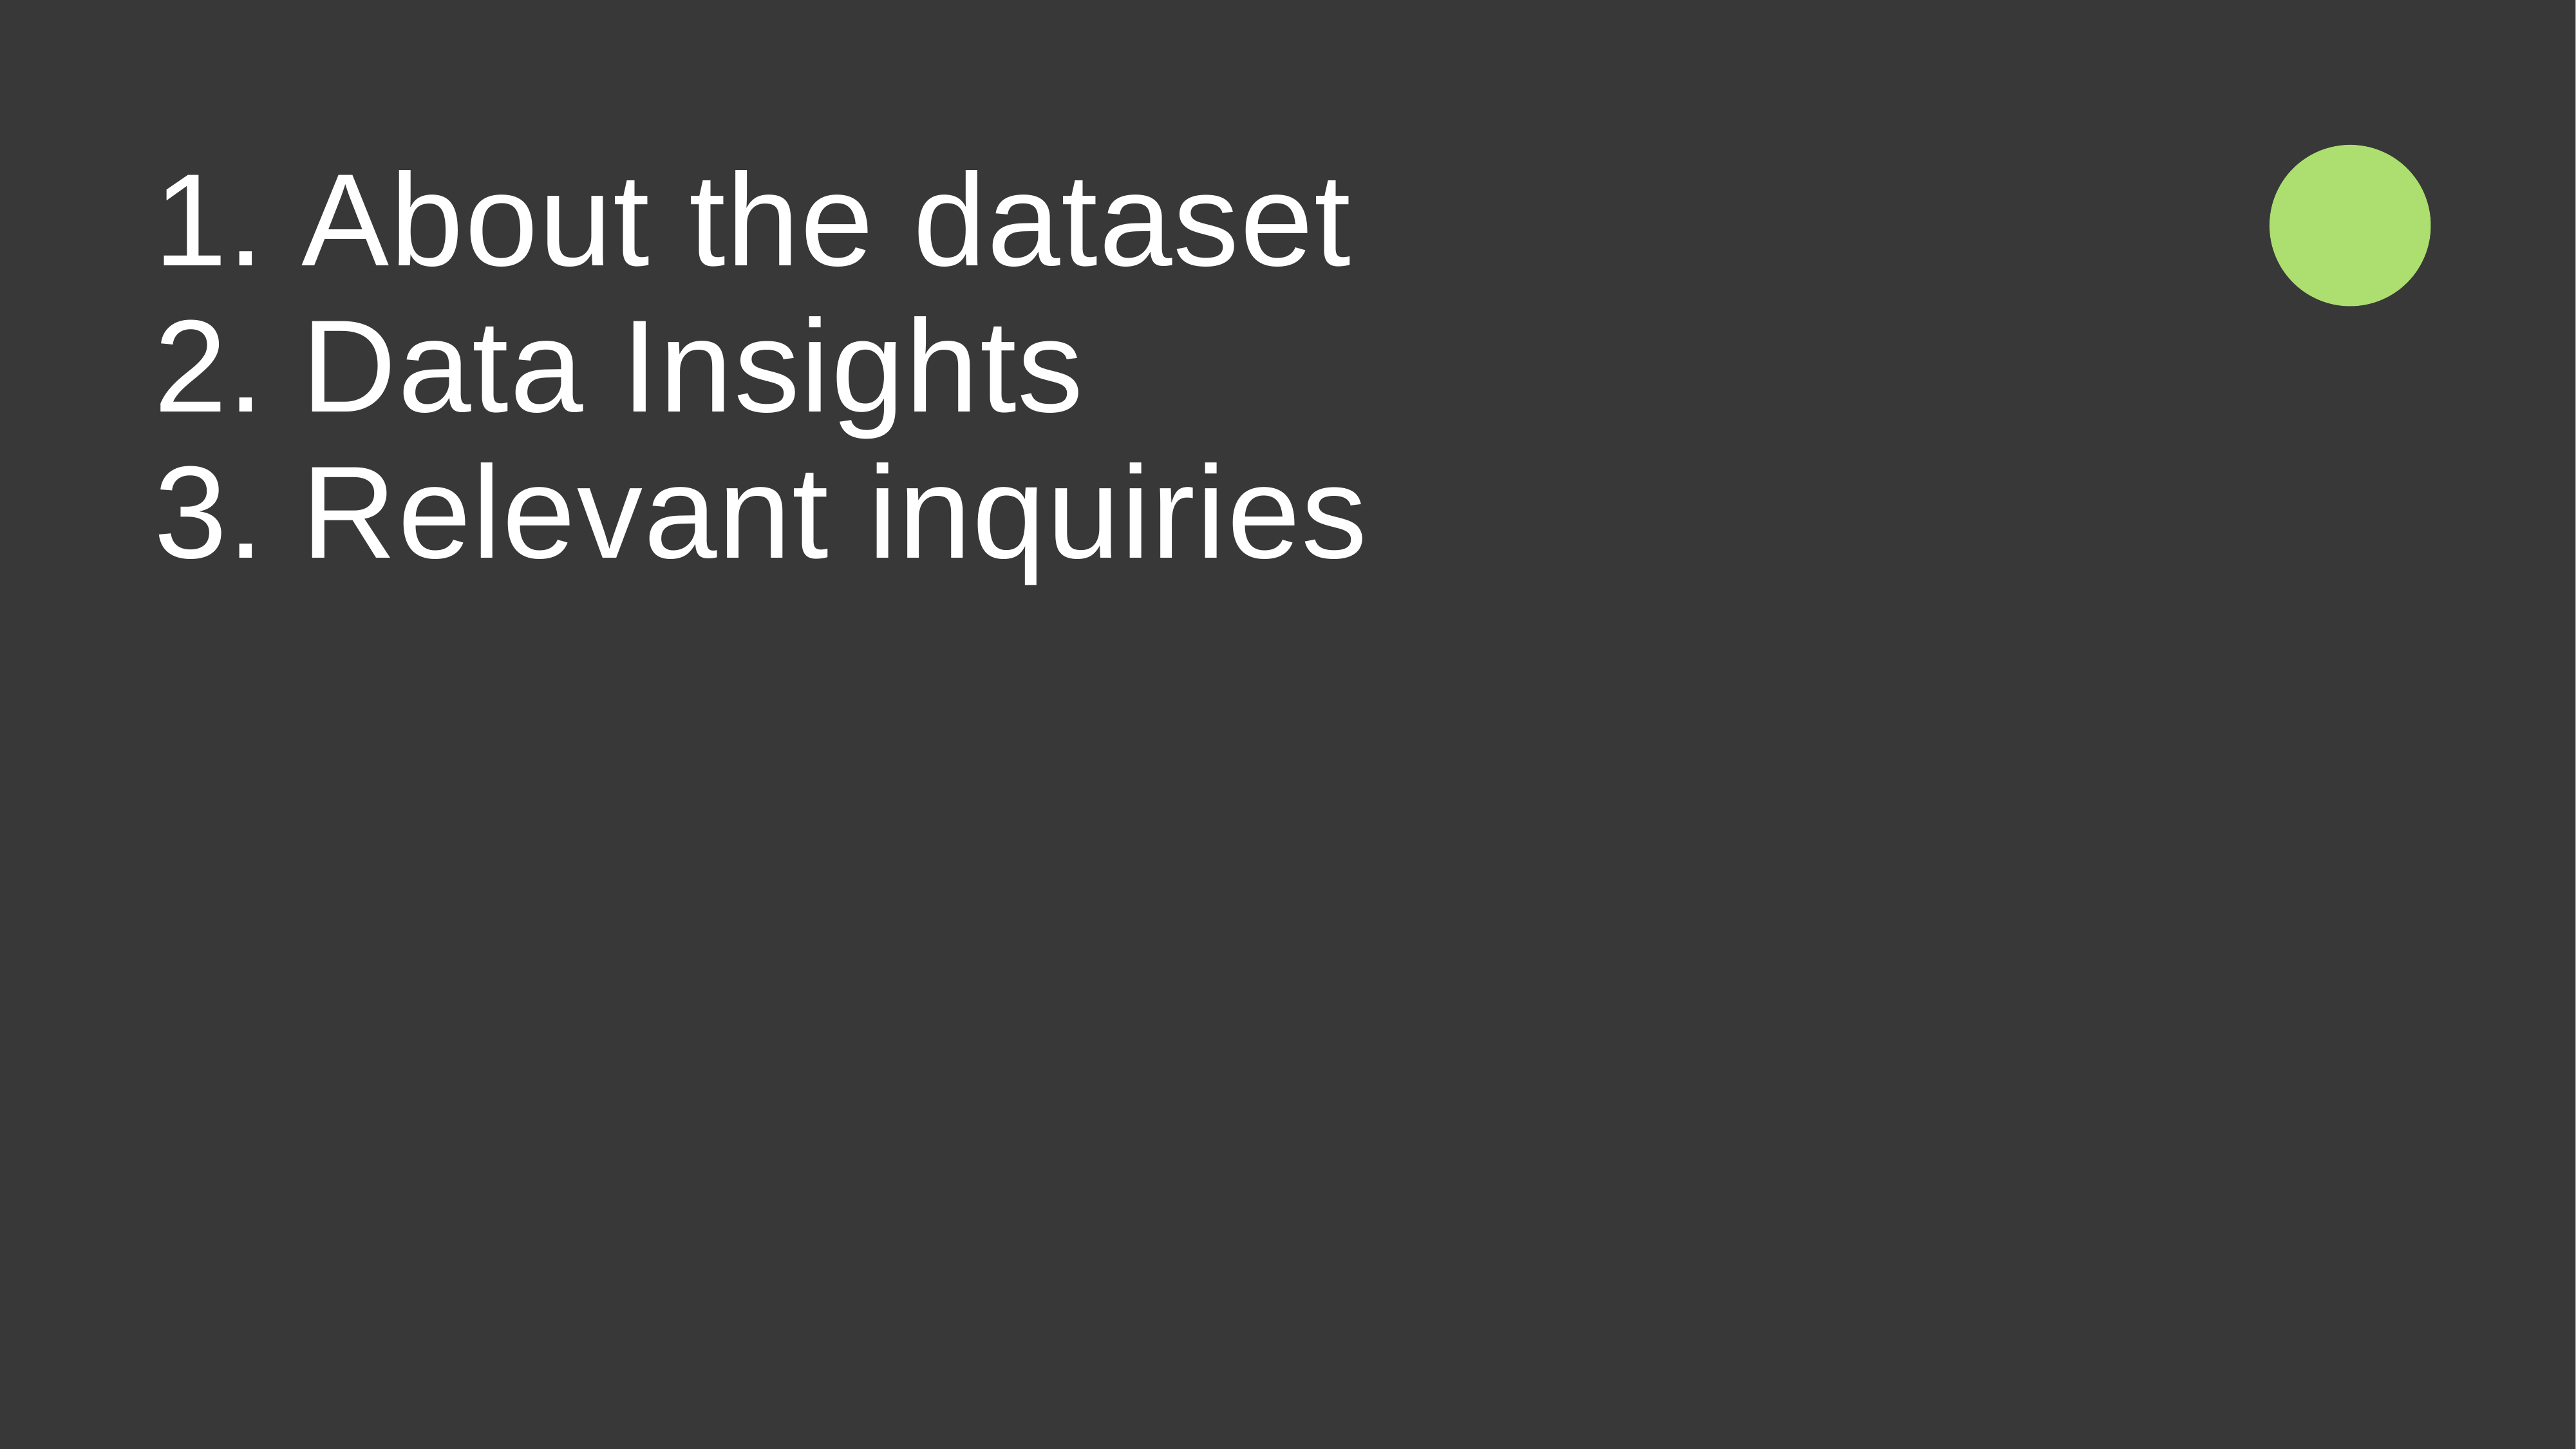

About the dataset
 Data Insights
 Relevant inquiries